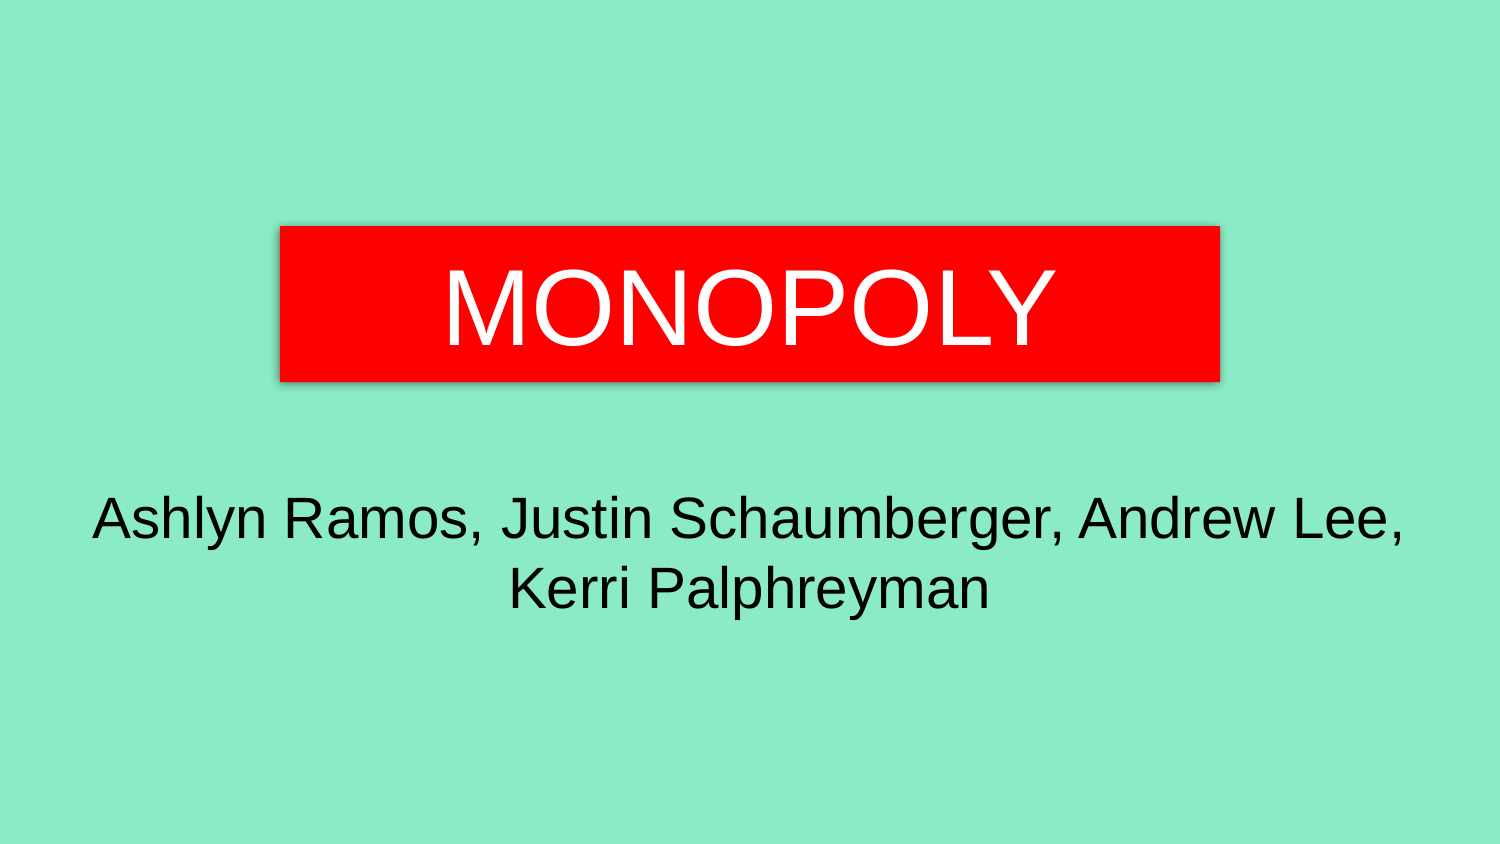

# MONOPOLY
Ashlyn Ramos, Justin Schaumberger, Andrew Lee, Kerri Palphreyman